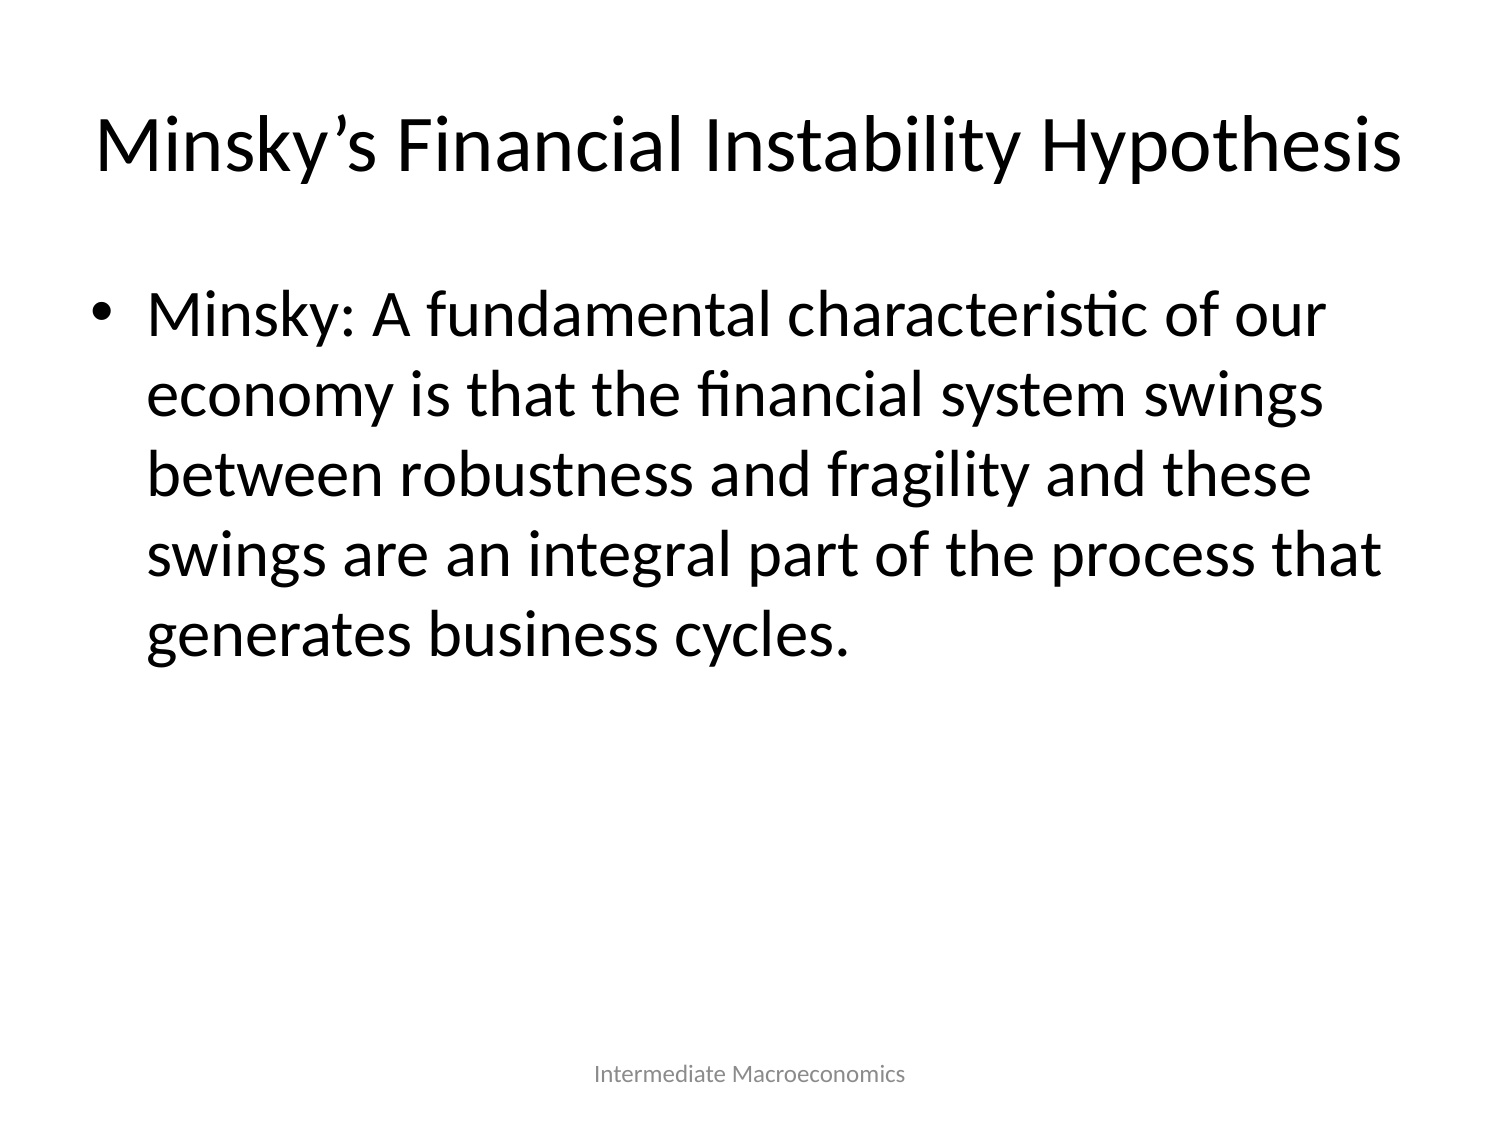

# Minsky’s Financial Instability Hypothesis
Minsky: A fundamental characteristic of our economy is that the financial system swings between robustness and fragility and these swings are an integral part of the process that generates business cycles.

Intermediate Macroeconomics